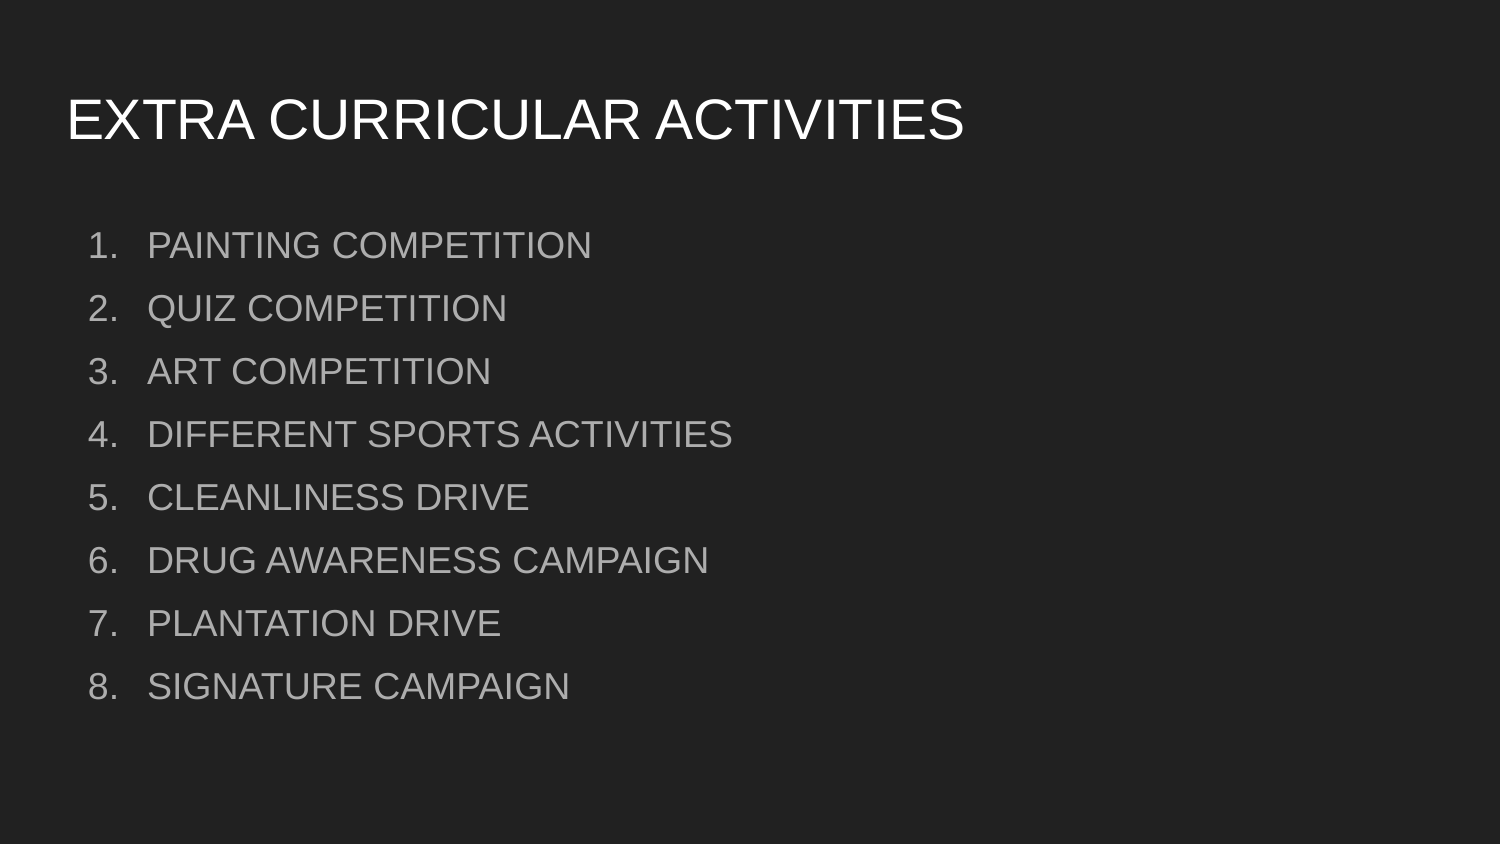

# EXTRA CURRICULAR ACTIVITIES
PAINTING COMPETITION
QUIZ COMPETITION
ART COMPETITION
DIFFERENT SPORTS ACTIVITIES
CLEANLINESS DRIVE
DRUG AWARENESS CAMPAIGN
PLANTATION DRIVE
SIGNATURE CAMPAIGN